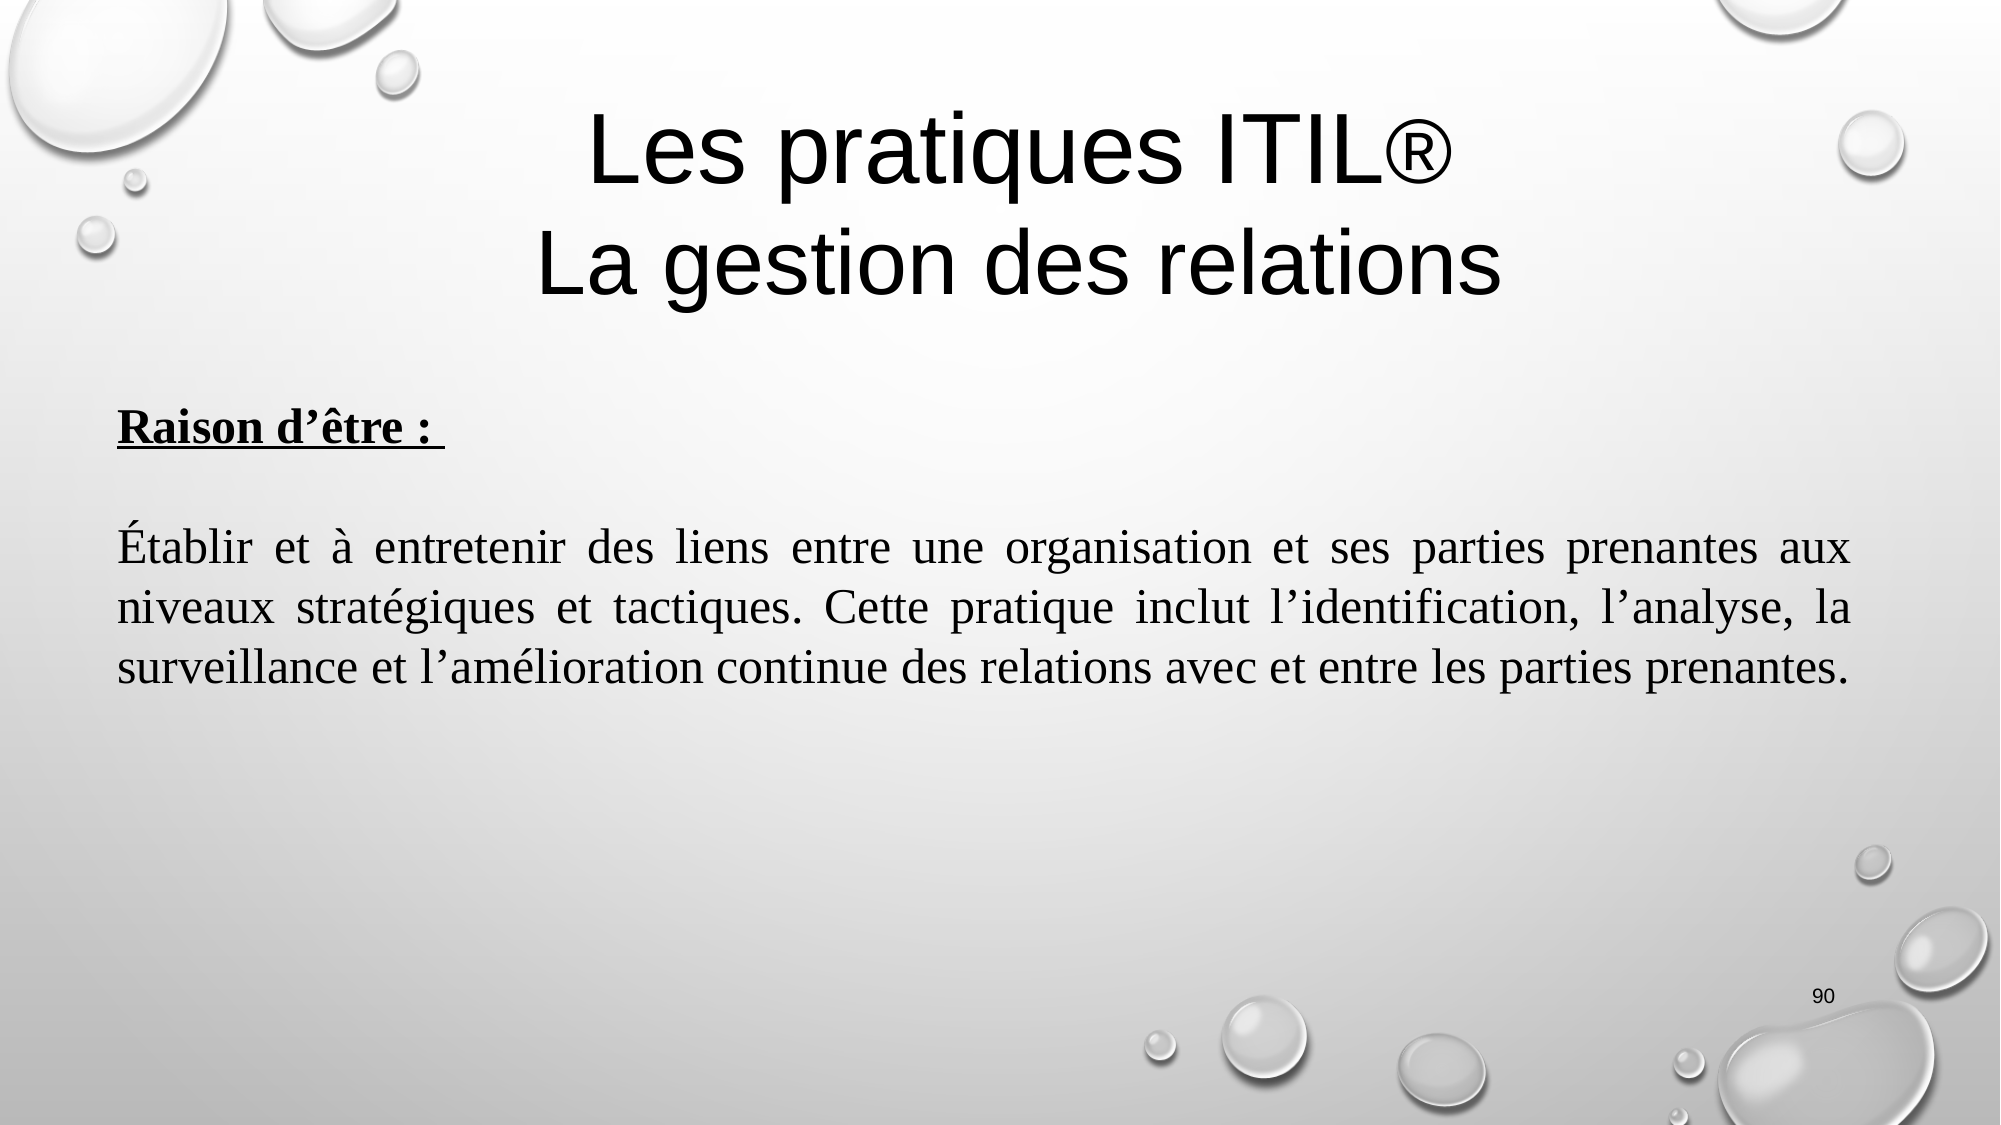

Les pratiques ITIL®
La gestion des relations

Raison d’être :

Établir et à entretenir des liens entre une organisation et ses parties prenantes aux niveaux stratégiques et tactiques. Cette pratique inclut l’identification, l’analyse, la surveillance et l’amélioration continue des relations avec et entre les parties prenantes.
90